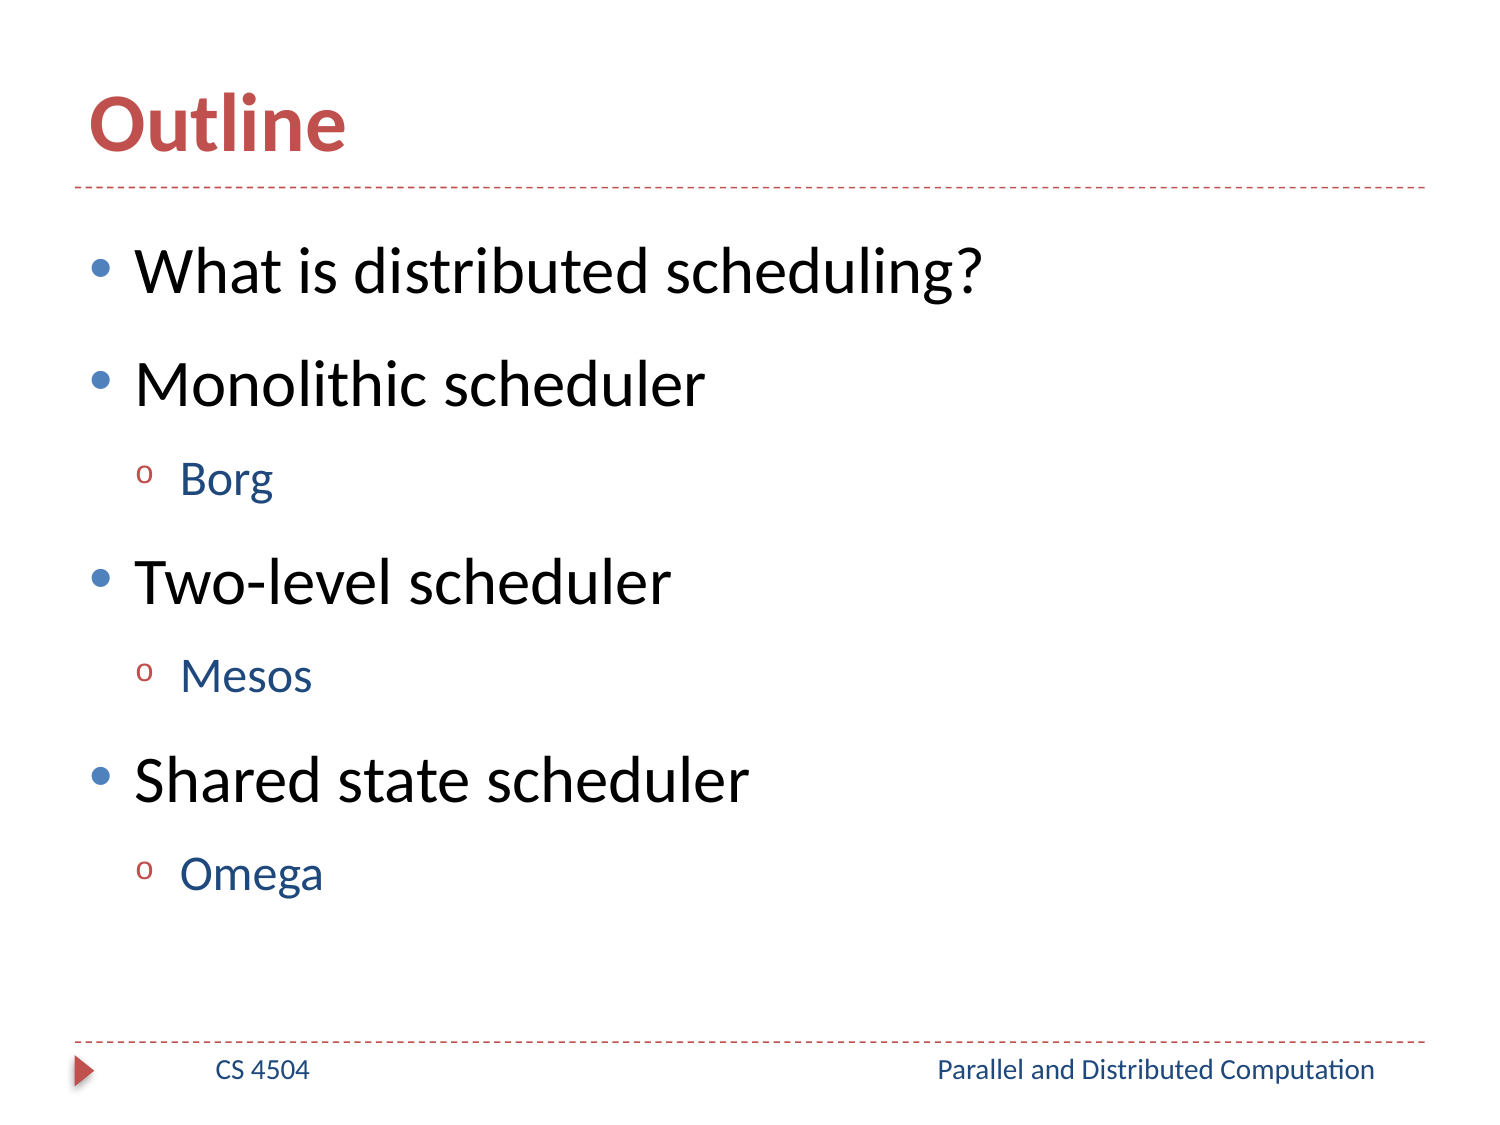

# Outline
What is distributed scheduling?
Monolithic scheduler
Borg
Two-level scheduler
Mesos
Shared state scheduler
Omega

CS 4504
Parallel and Distributed Computation